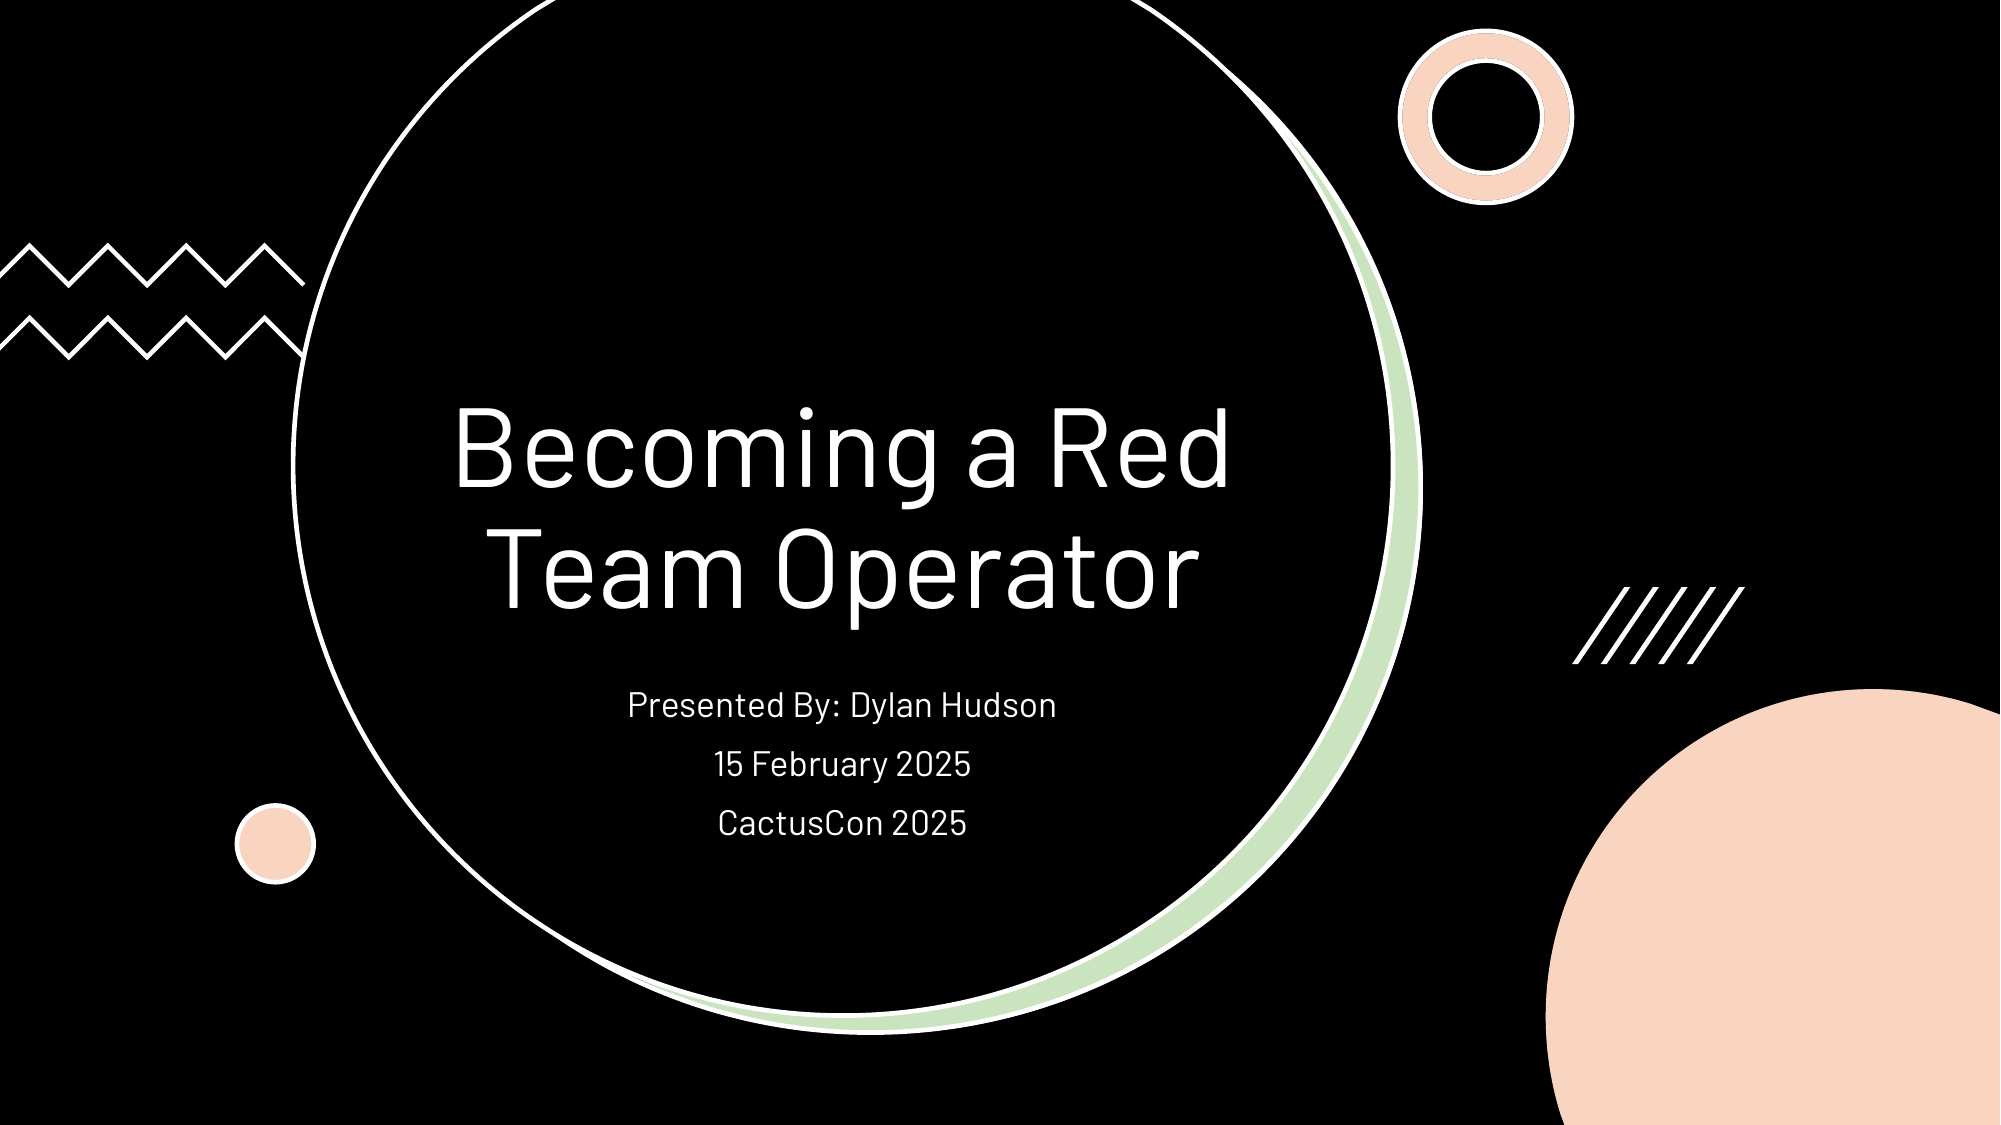

# Becoming a Red Team Operator

Presented By: Dylan Hudson
15 February 2025
CactusCon 2025